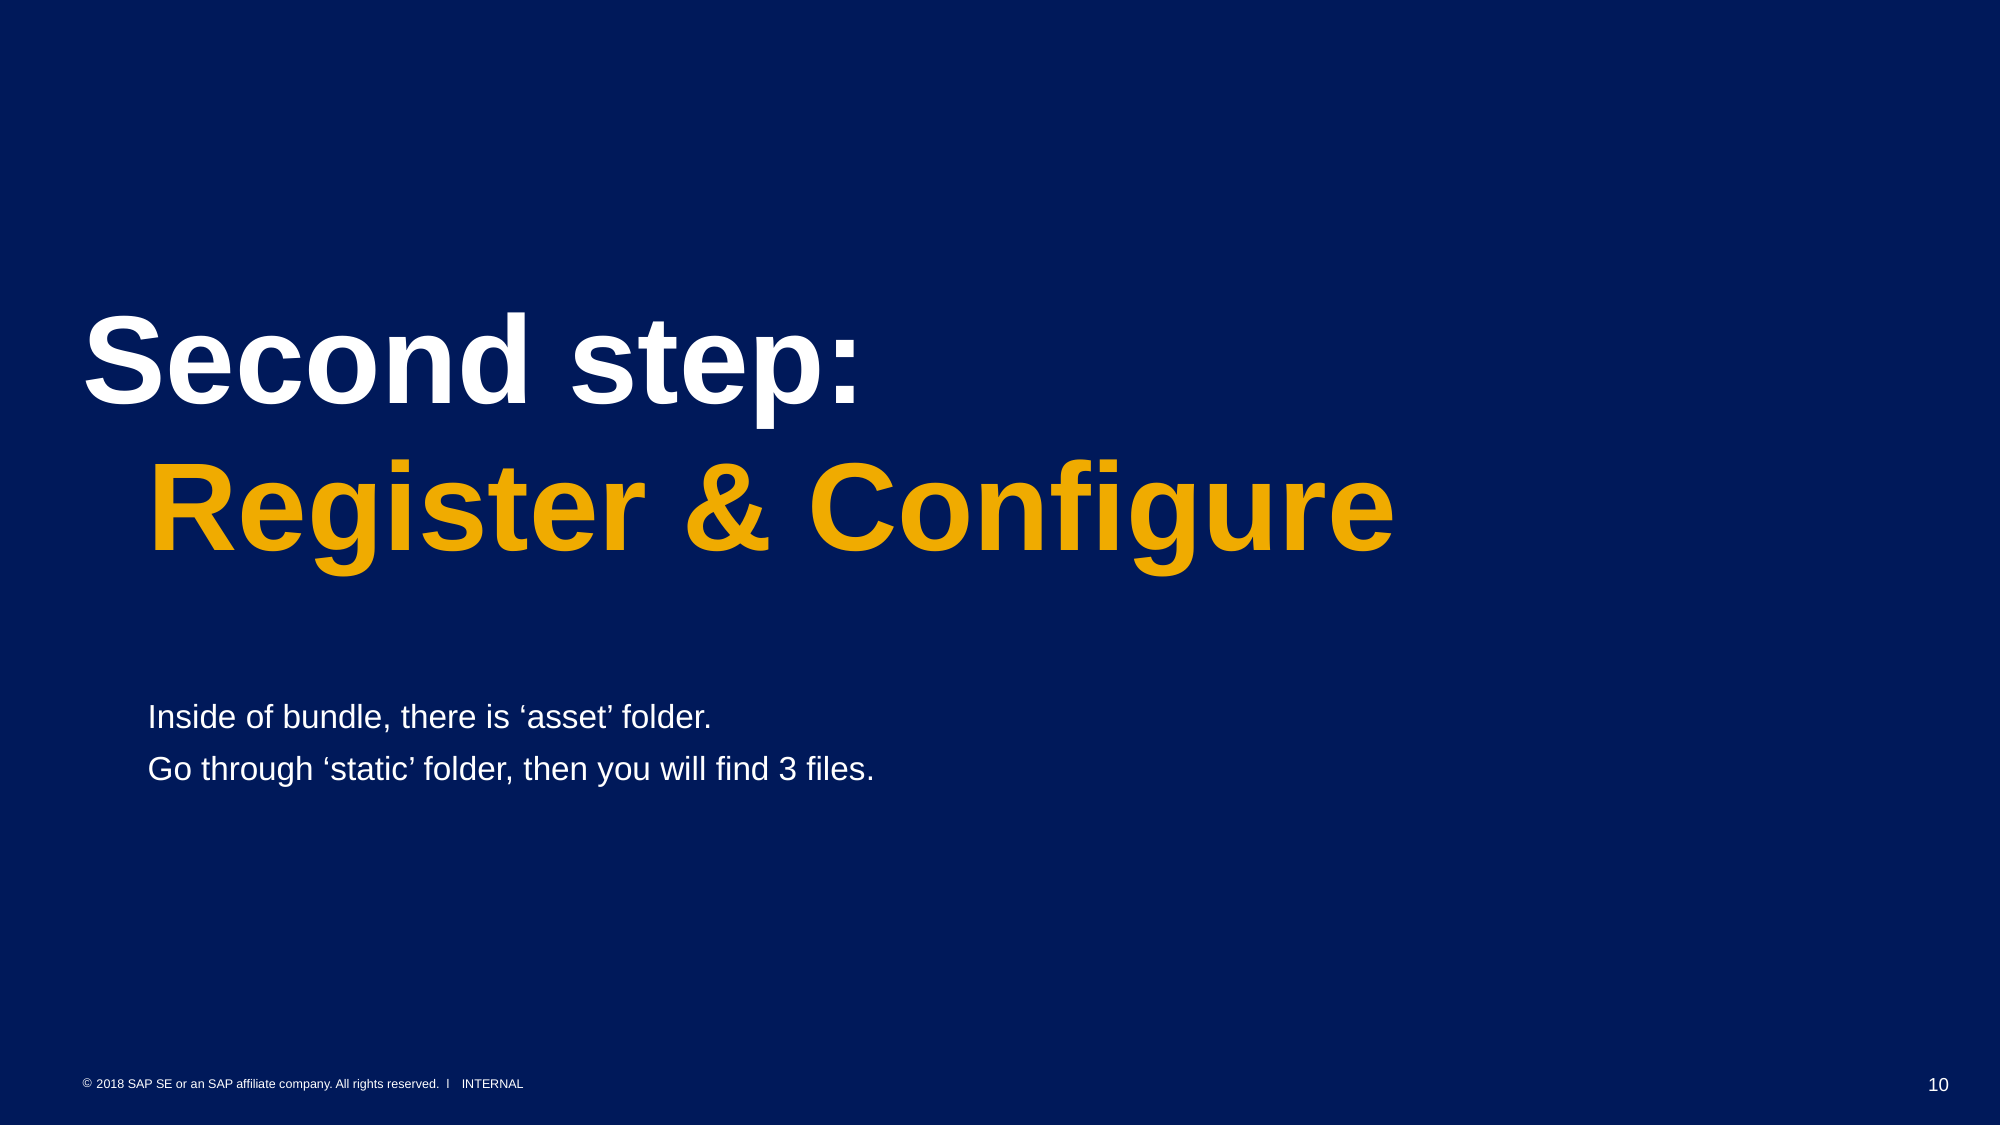

Second step:
	Register & Configure

Inside of bundle, there is ‘asset’ folder.
Go through ‘static’ folder, then you will find 3 files.